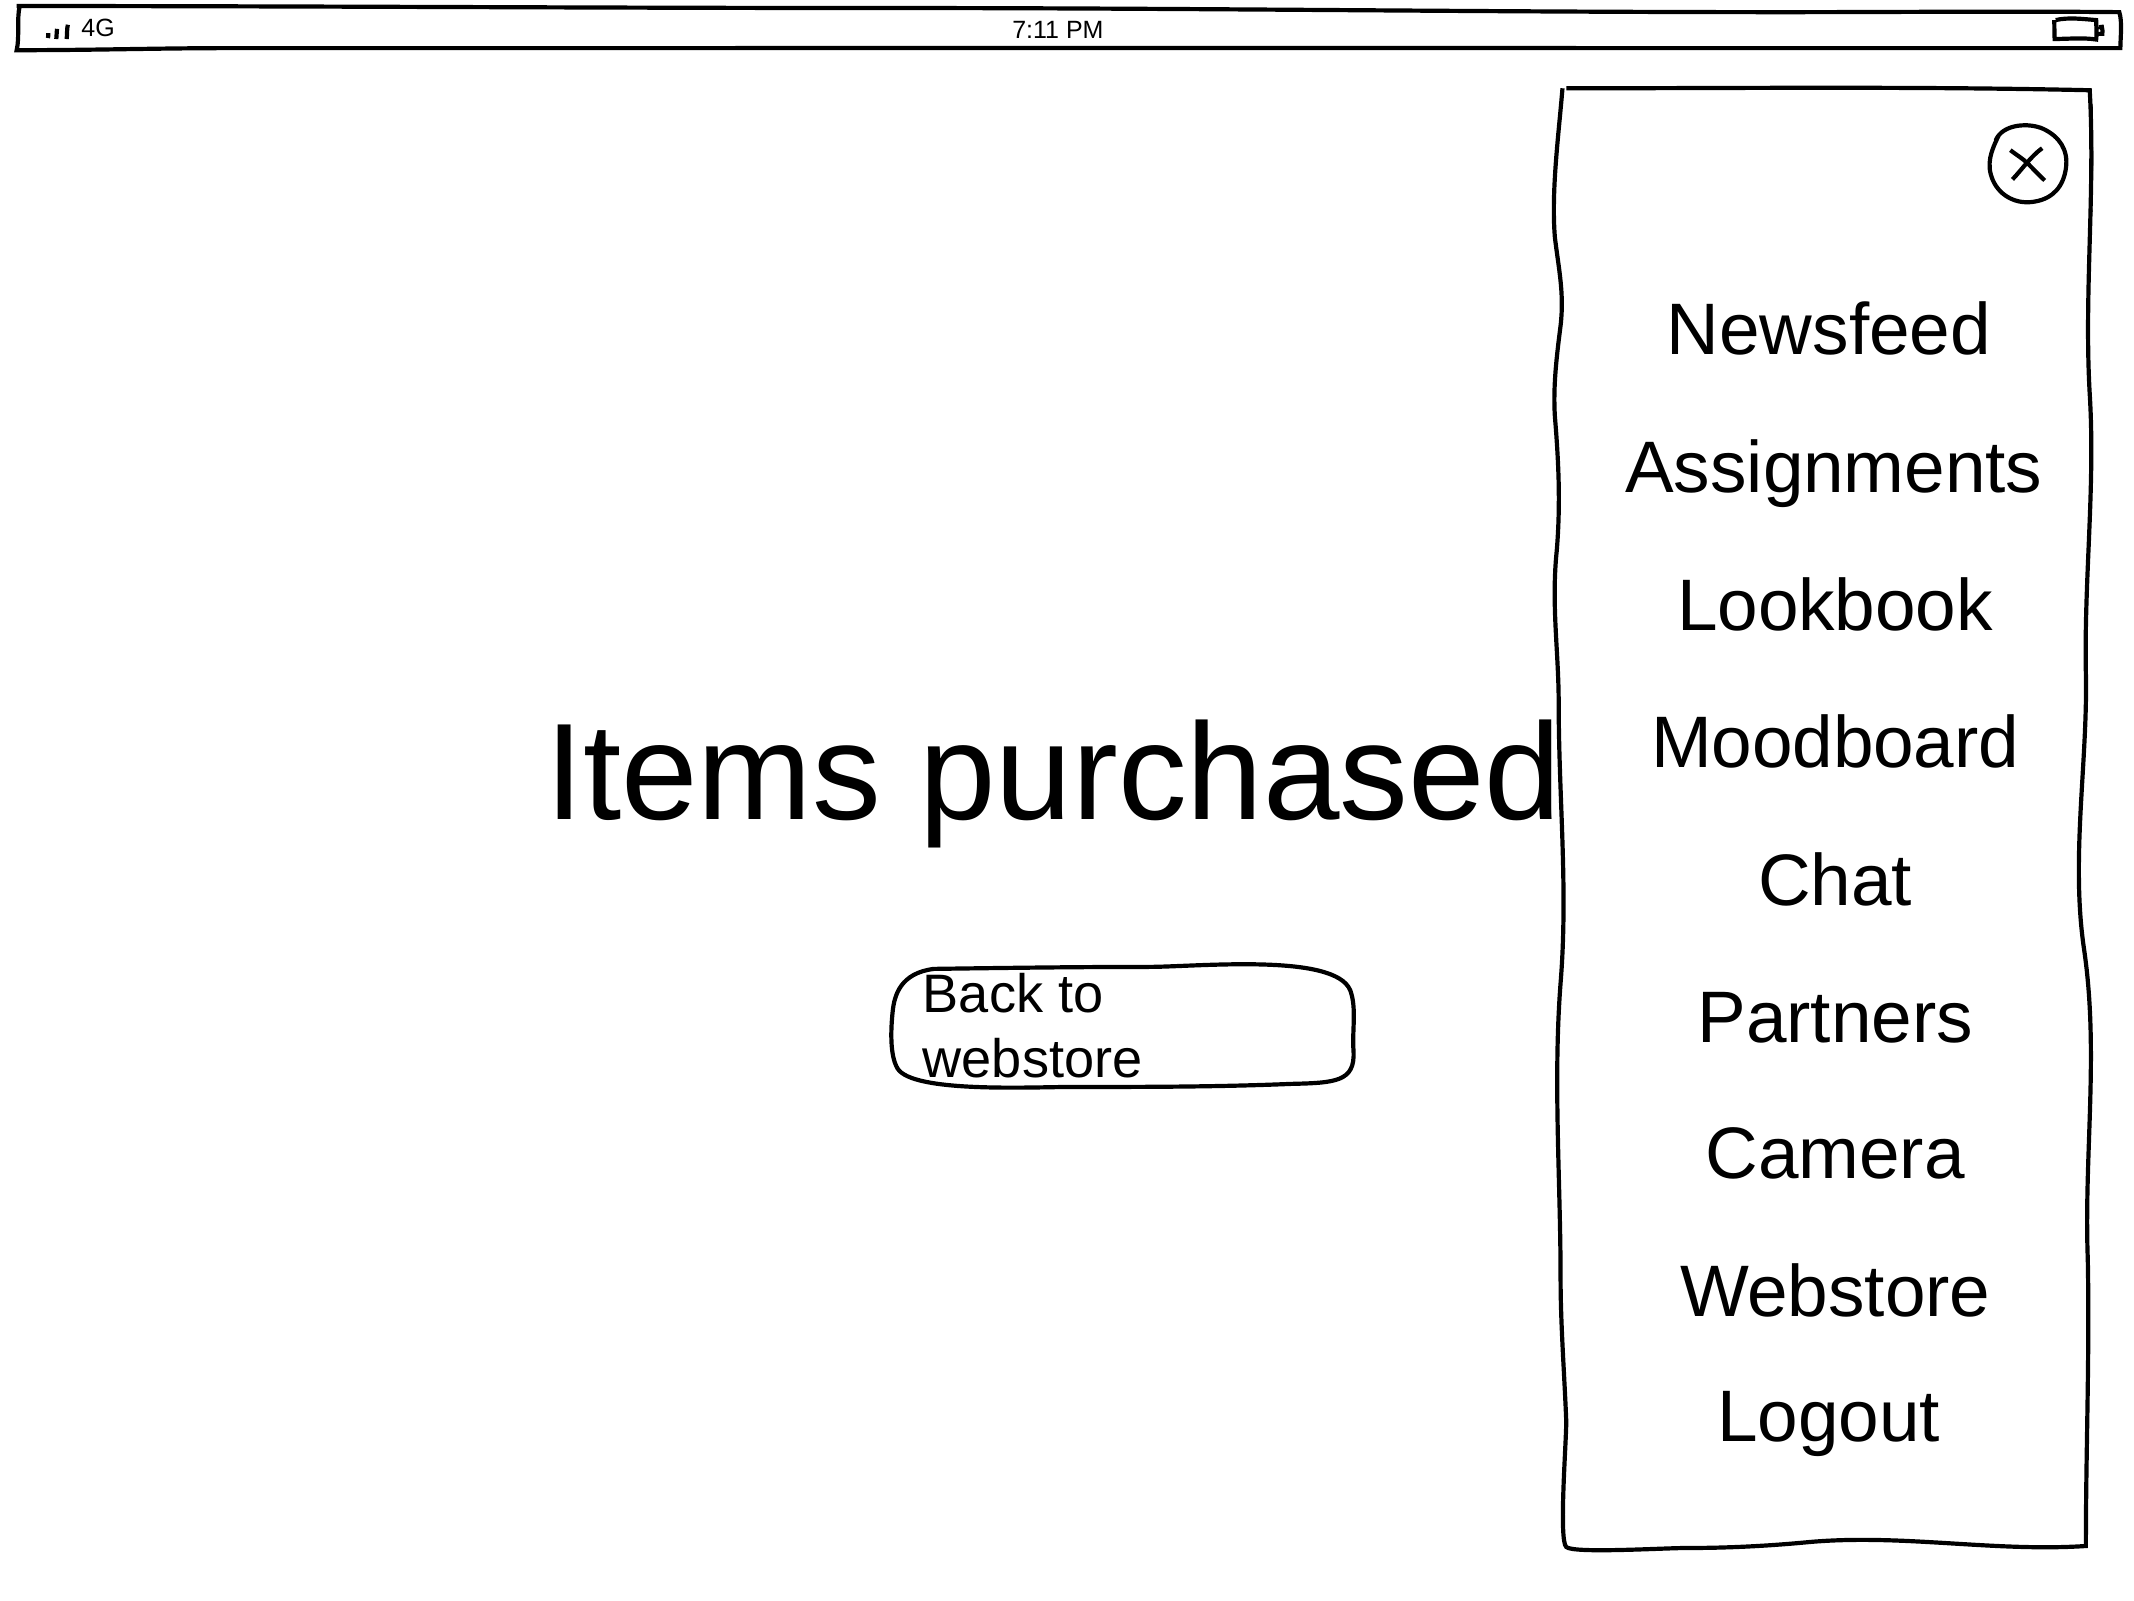

4G

7:11 PM

Newsfeed
Assignments
Lookbook
Moodboard
Chat
Partners
Camera
Webstore

Items purchased!

Back to webstore

Logout